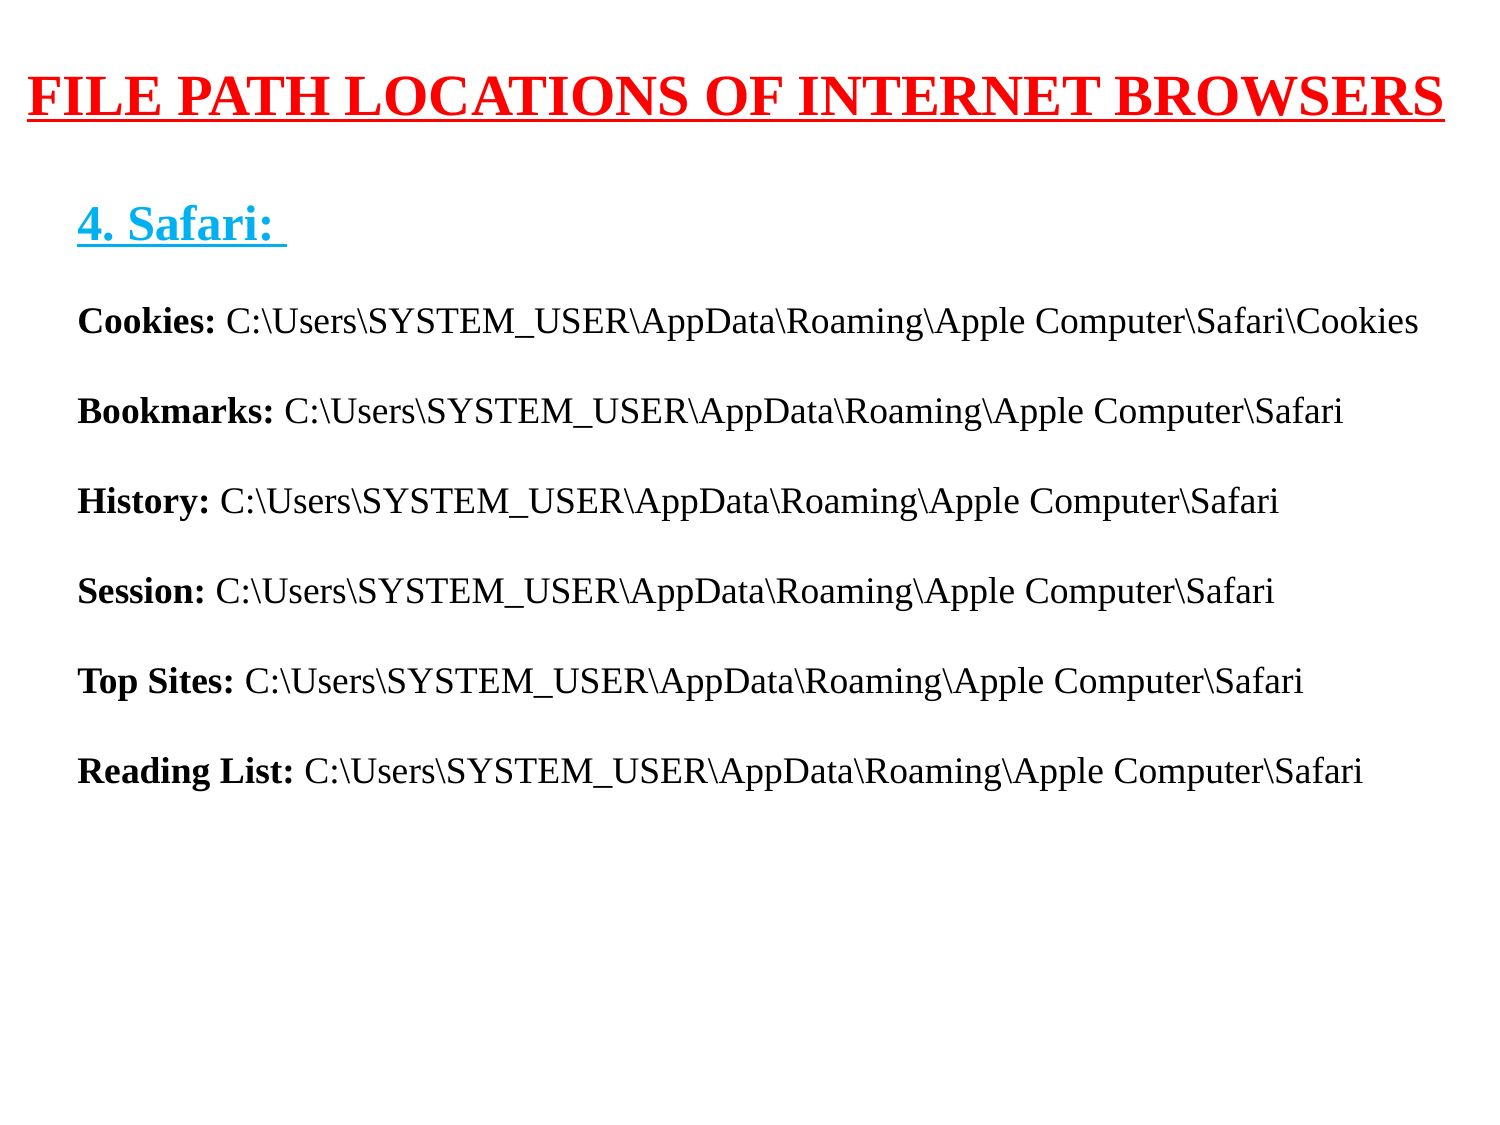

File path Locations of Internet Browsers
4. Safari:

Cookies: C:\Users\SYSTEM_USER\AppData\Roaming\Apple Computer\Safari\Cookies

Bookmarks: C:\Users\SYSTEM_USER\AppData\Roaming\Apple Computer\Safari

History: C:\Users\SYSTEM_USER\AppData\Roaming\Apple Computer\Safari

Session: C:\Users\SYSTEM_USER\AppData\Roaming\Apple Computer\Safari

Top Sites: C:\Users\SYSTEM_USER\AppData\Roaming\Apple Computer\Safari

Reading List: C:\Users\SYSTEM_USER\AppData\Roaming\Apple Computer\Safari